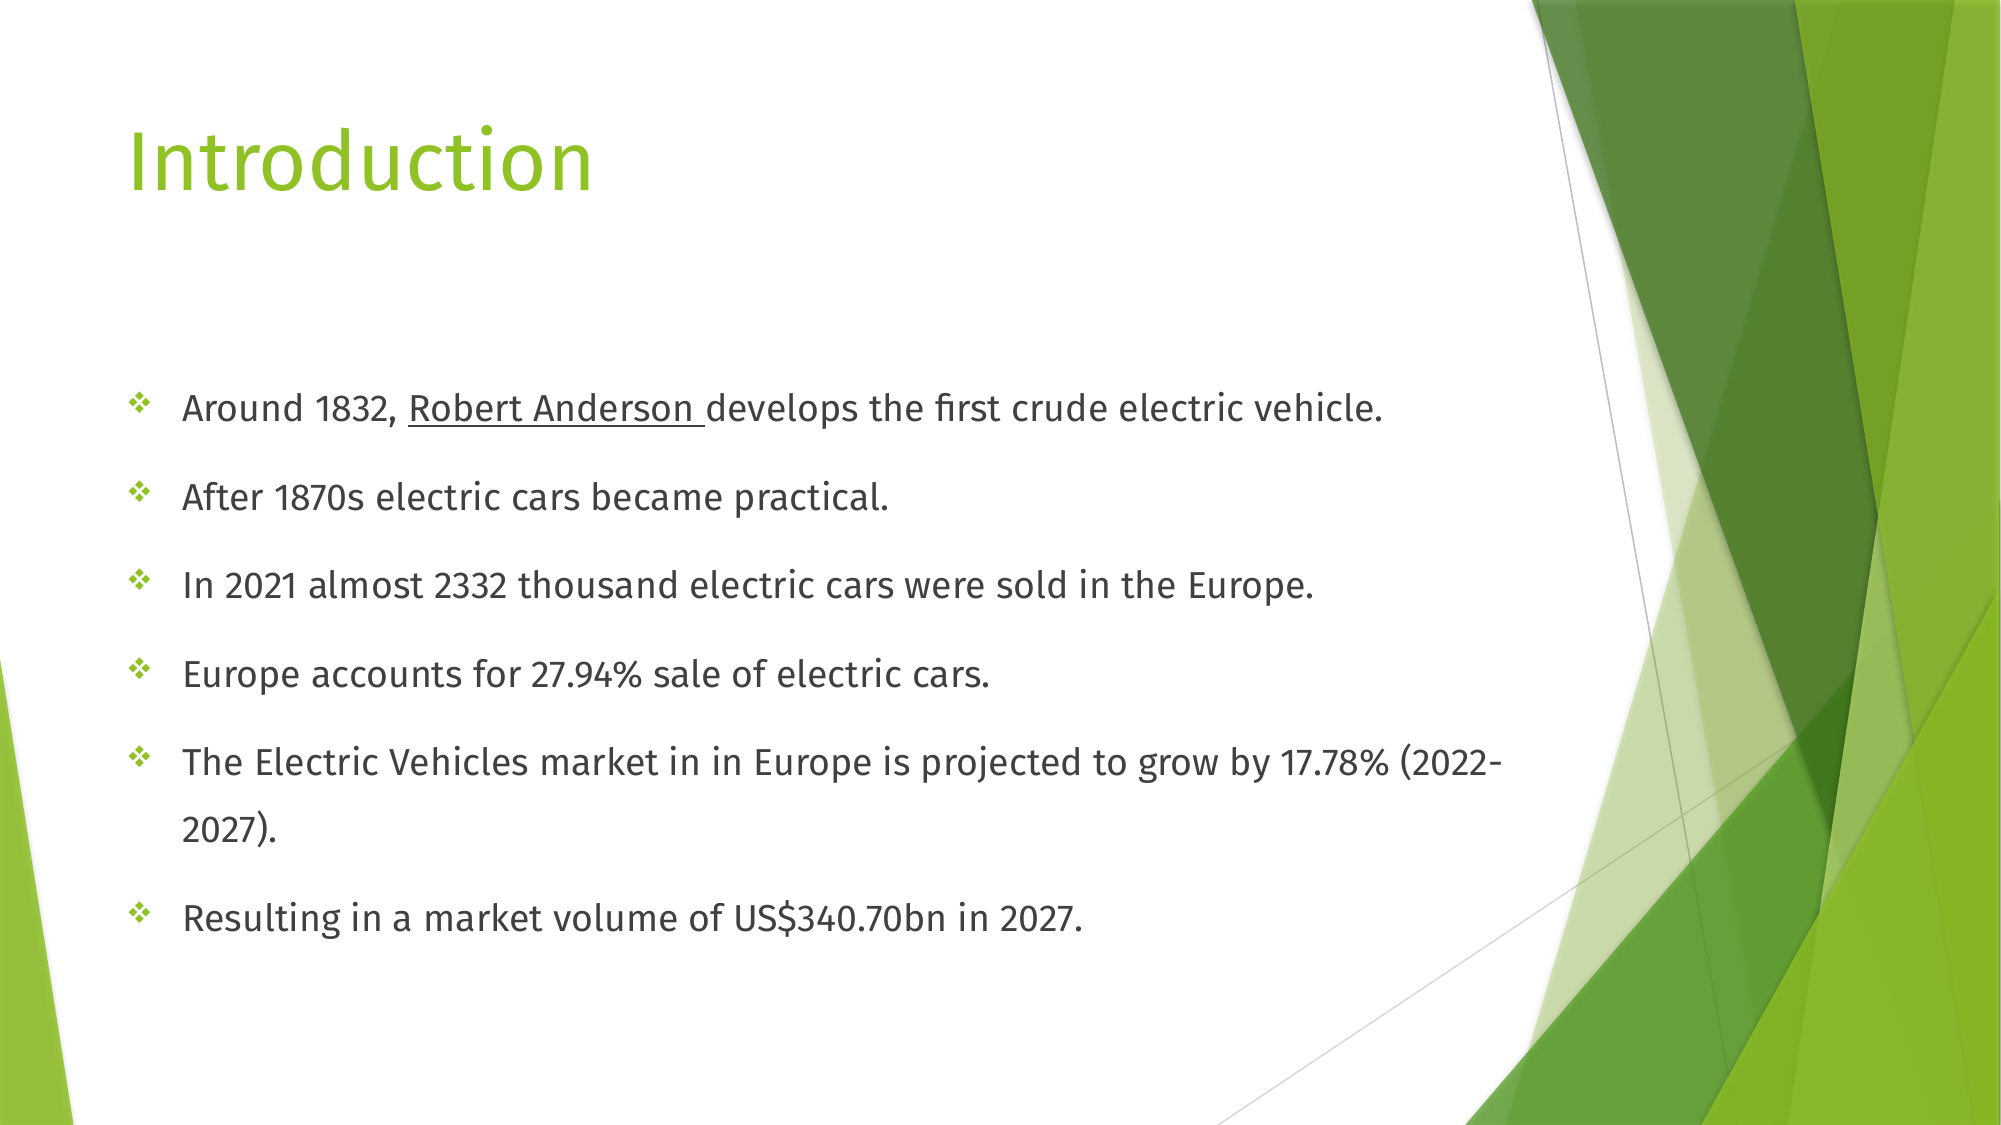

# Introduction
Around 1832, Robert Anderson develops the first crude electric vehicle.
After 1870s electric cars became practical.
In 2021 almost 2332 thousand electric cars were sold in the Europe.
Europe accounts for 27.94% sale of electric cars.
The Electric Vehicles market in in Europe is projected to grow by 17.78% (2022-2027).
Resulting in a market volume of US$340.70bn in 2027.